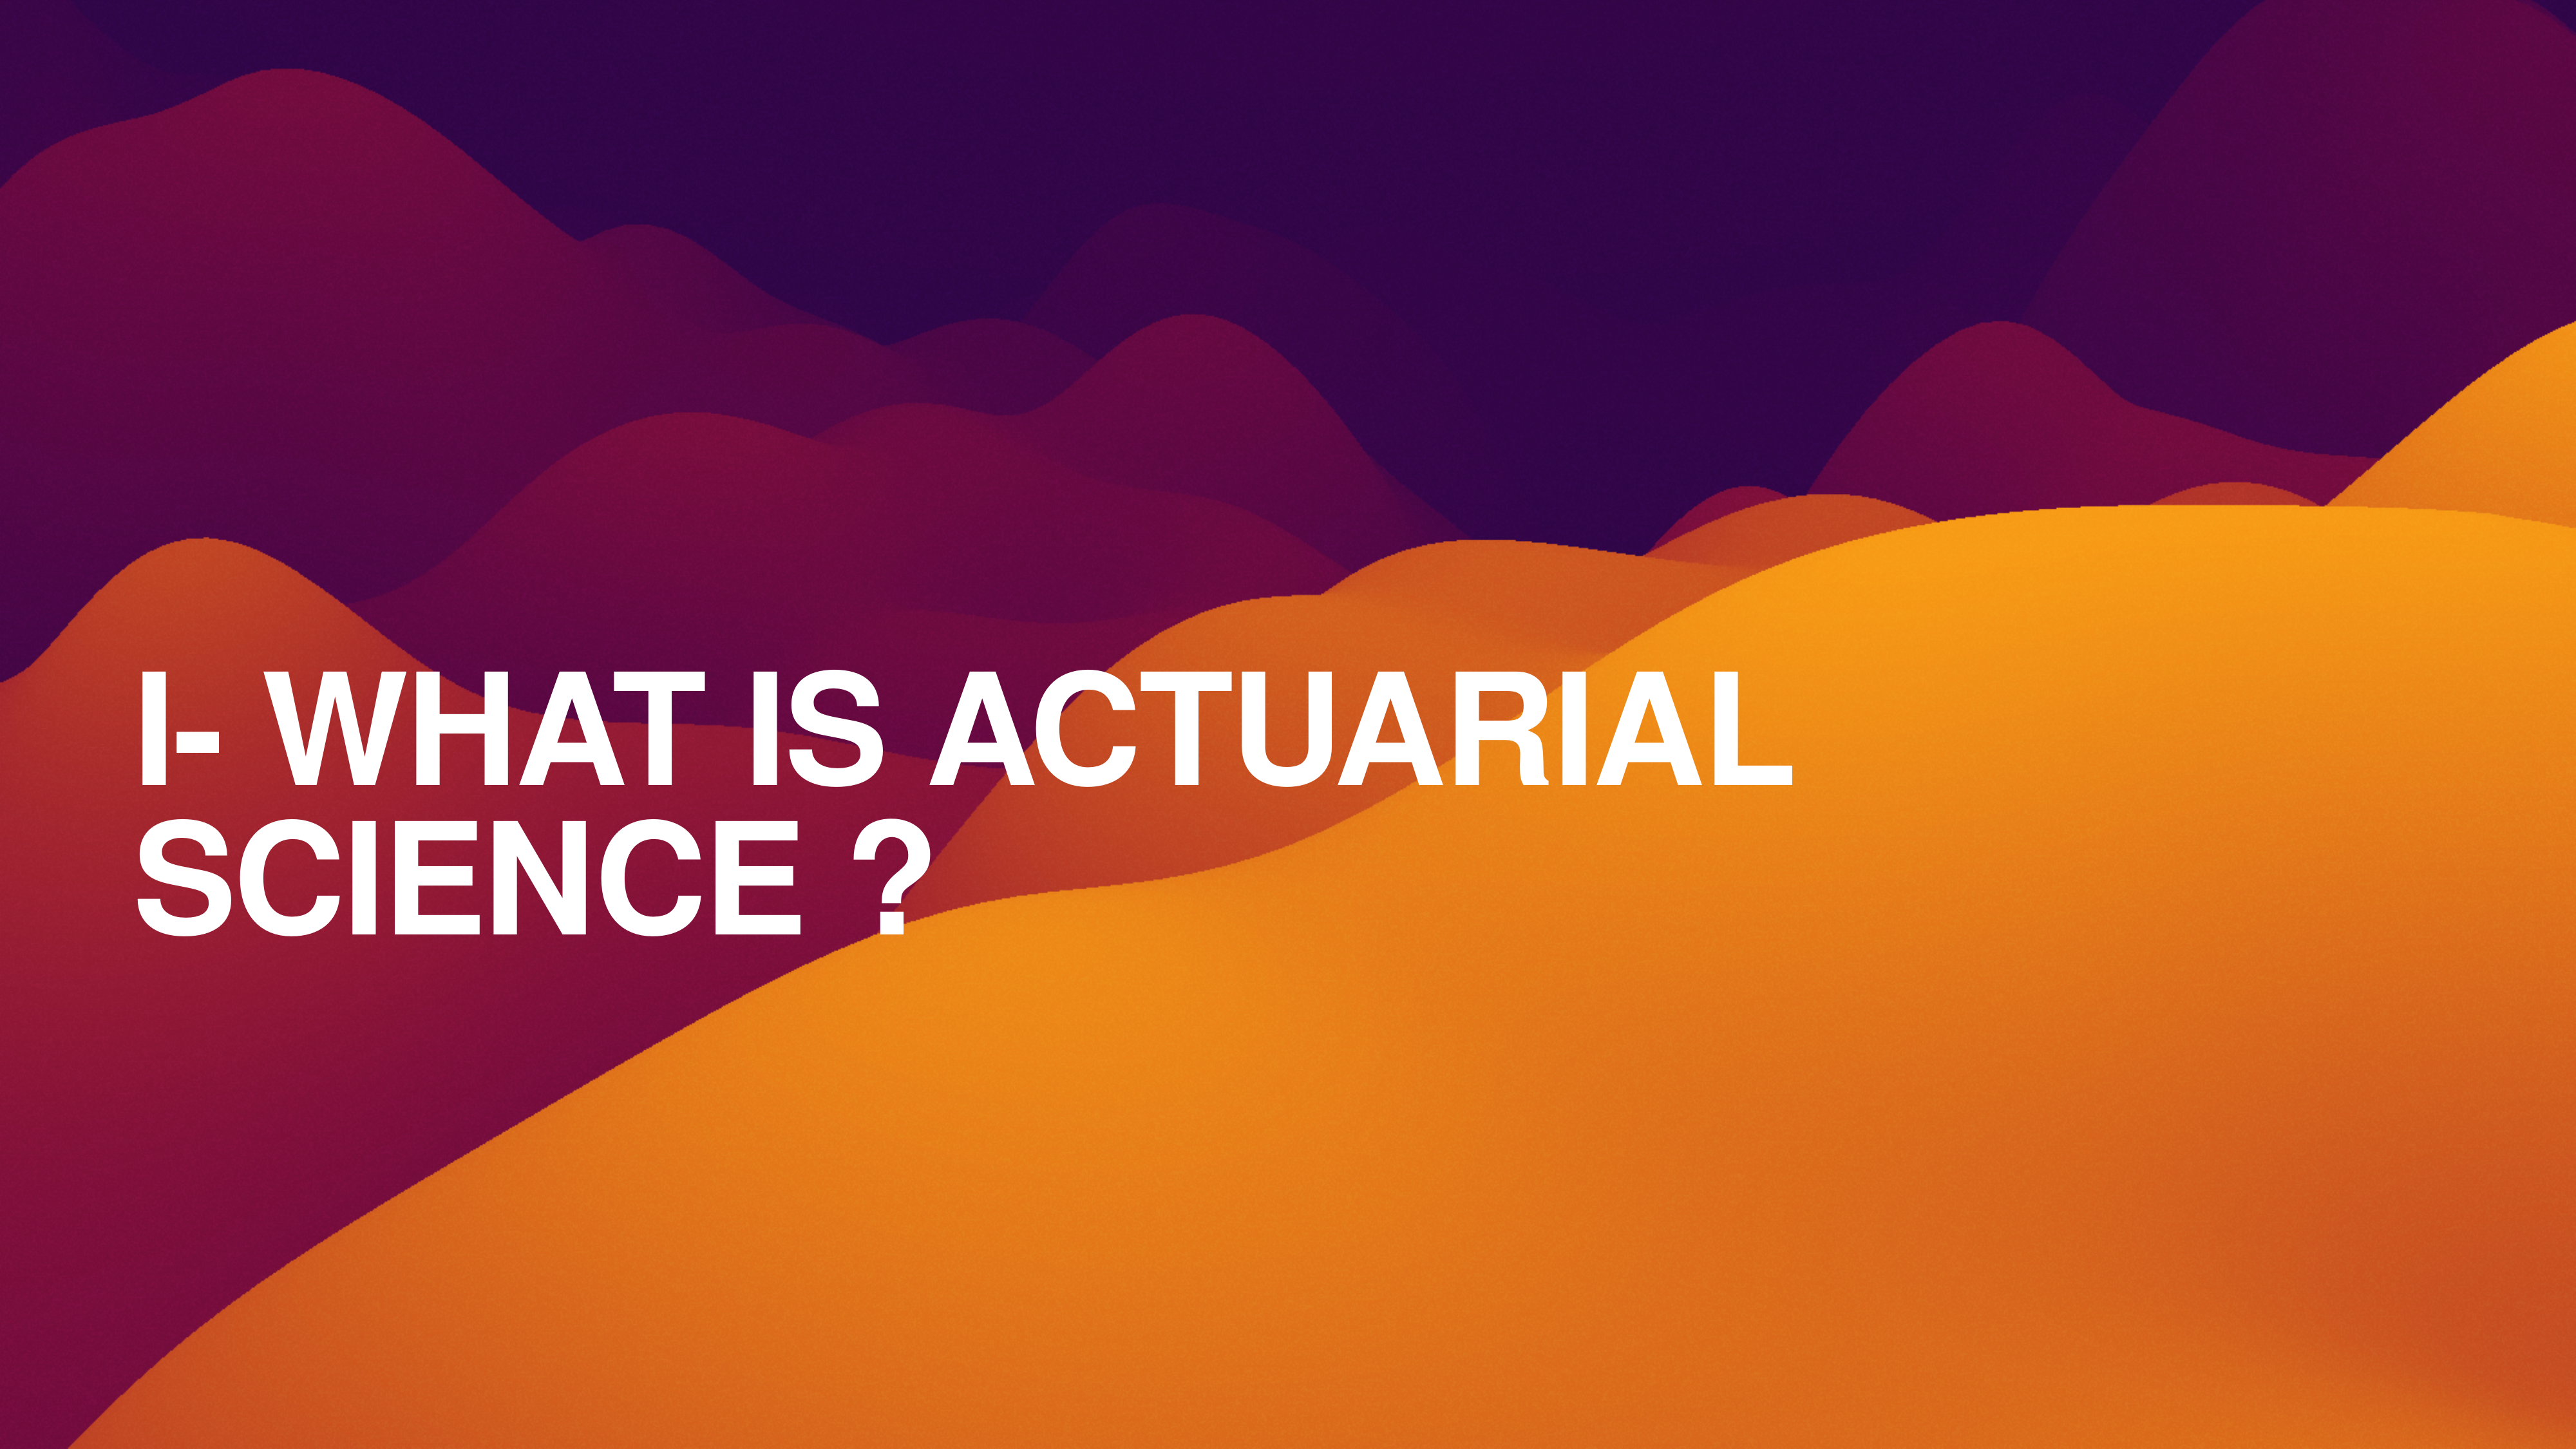

# I- WHAT IS ACTUARIAL SCIENCE ?